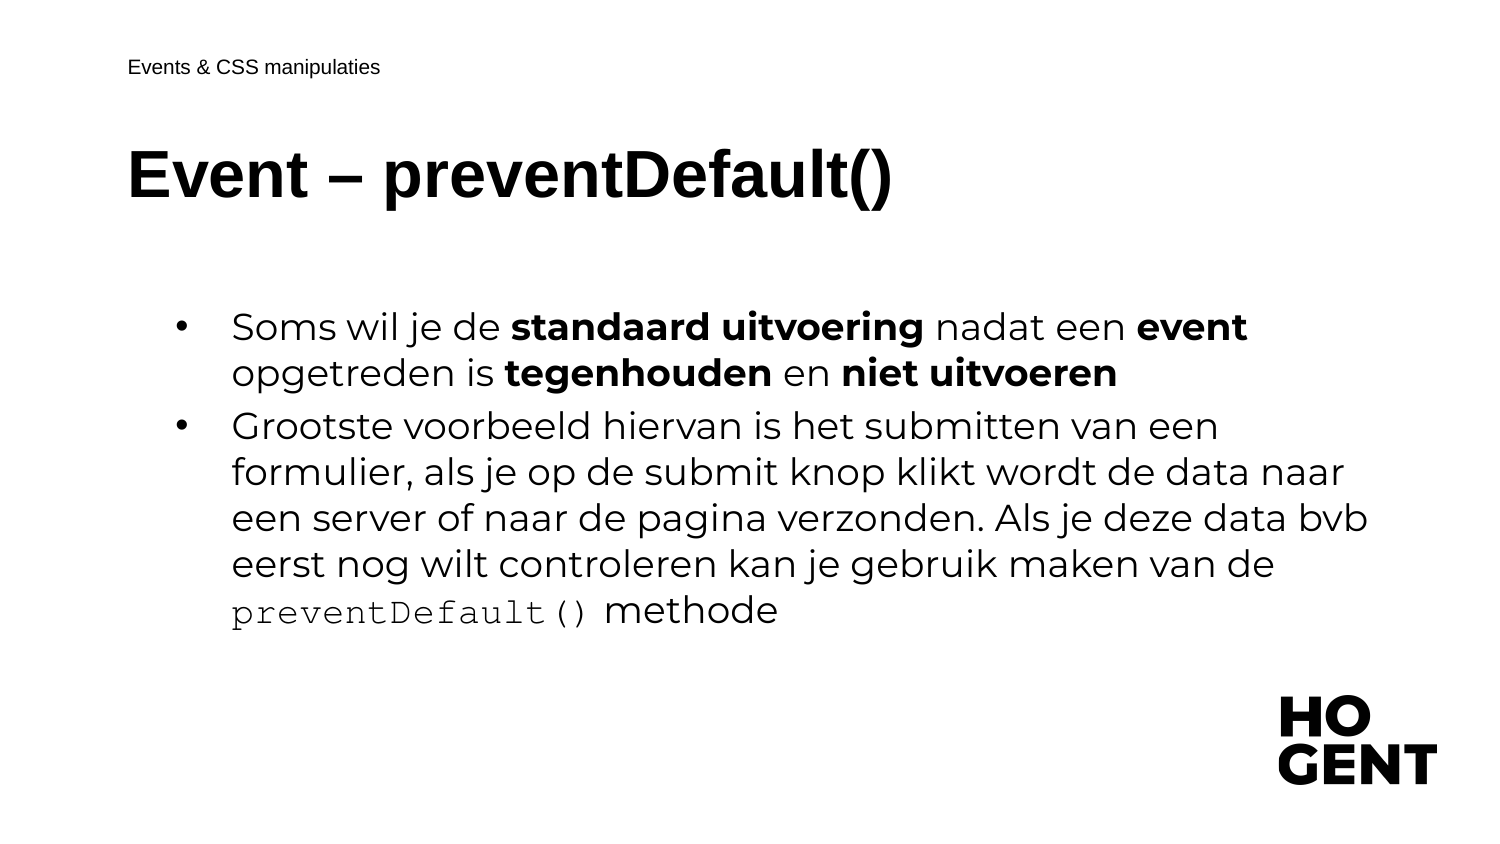

Events & CSS manipulaties
Event – preventDefault()
Soms wil je de standaard uitvoering nadat een event opgetreden is tegenhouden en niet uitvoeren
Grootste voorbeeld hiervan is het submitten van een formulier, als je op de submit knop klikt wordt de data naar een server of naar de pagina verzonden. Als je deze data bvb eerst nog wilt controleren kan je gebruik maken van de preventDefault() methode